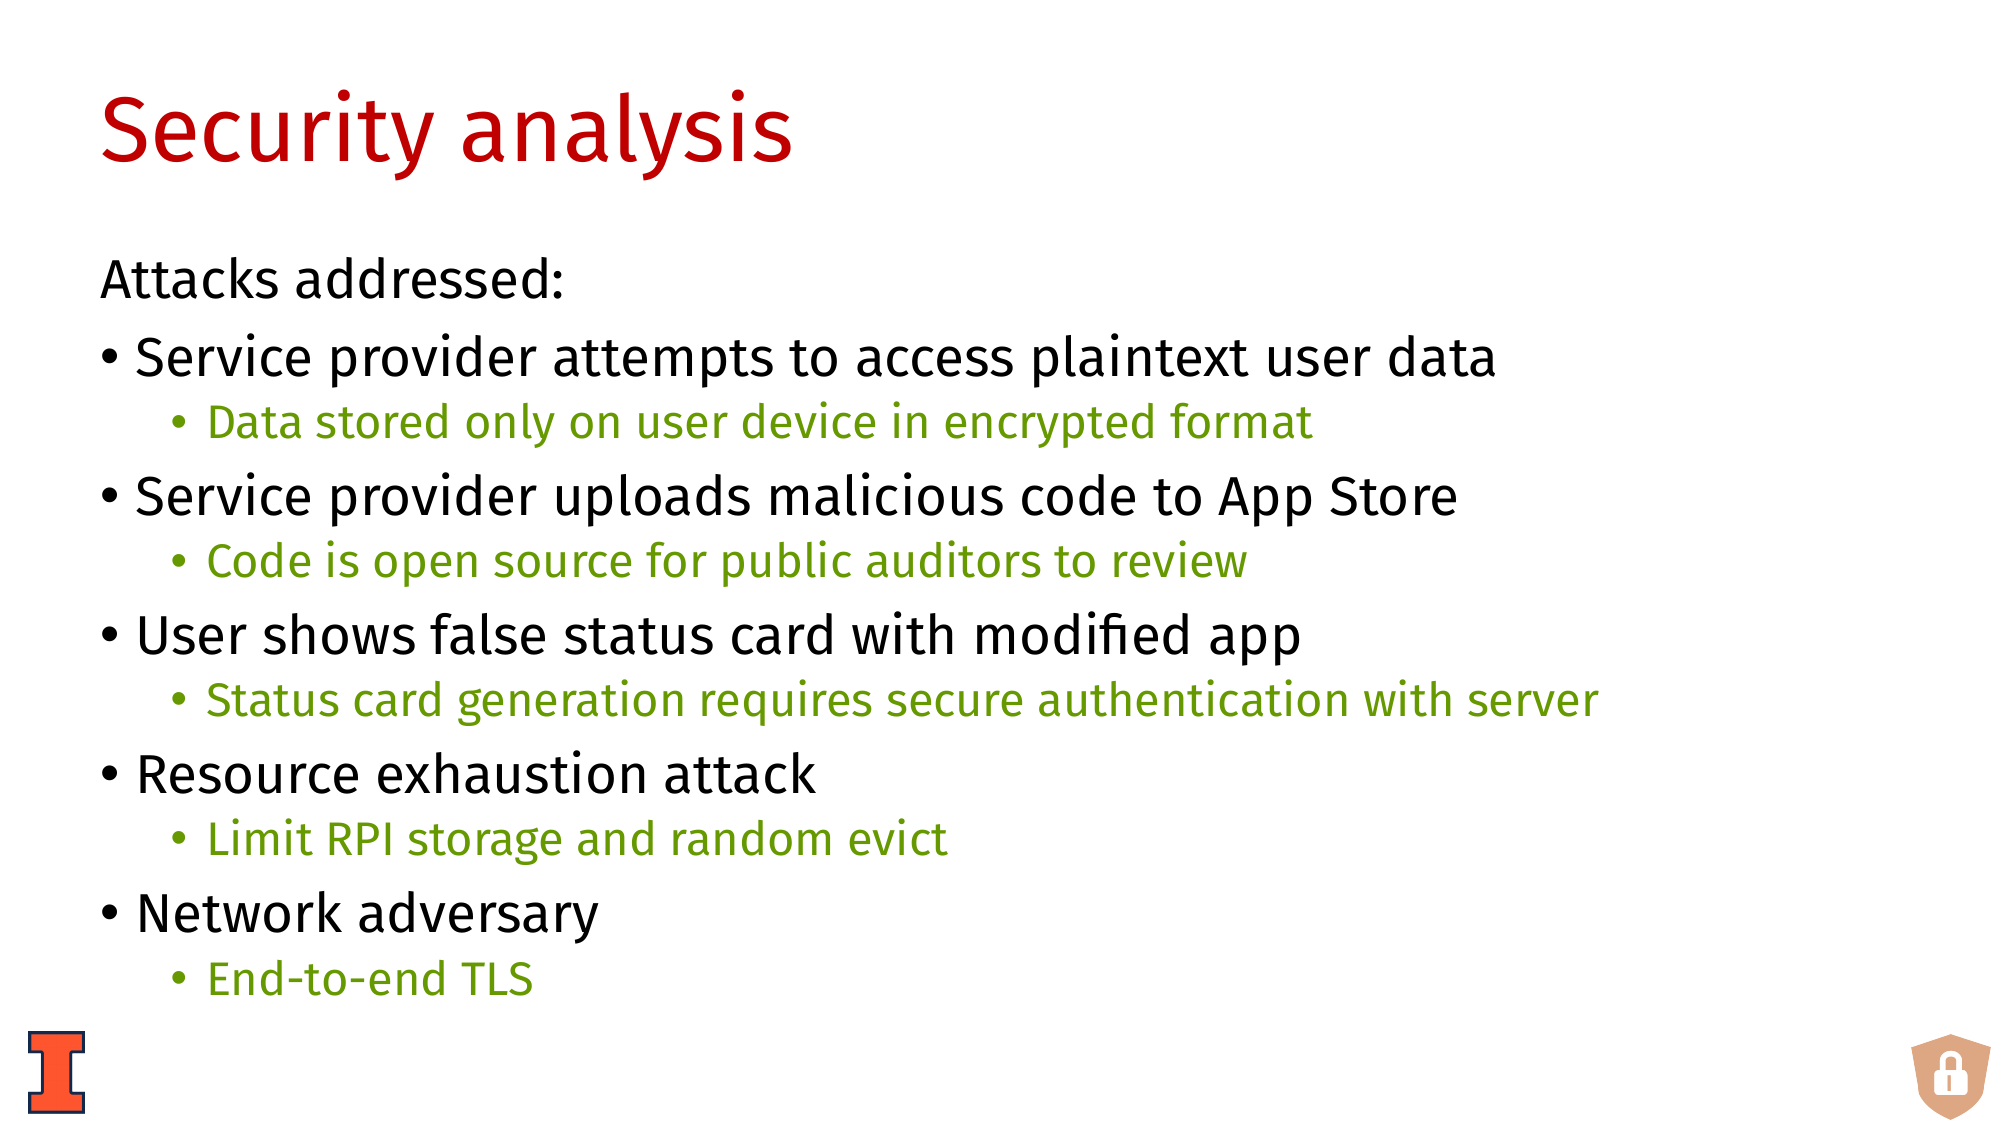

# Security analysis
Attacks addressed:
Service provider attempts to access plaintext user data
Data stored only on user device in encrypted format
Service provider uploads malicious code to App Store
Code is open source for public auditors to review
User shows false status card with modified app
Status card generation requires secure authentication with server
Resource exhaustion attack
Limit RPI storage and random evict
Network adversary
End-to-end TLS